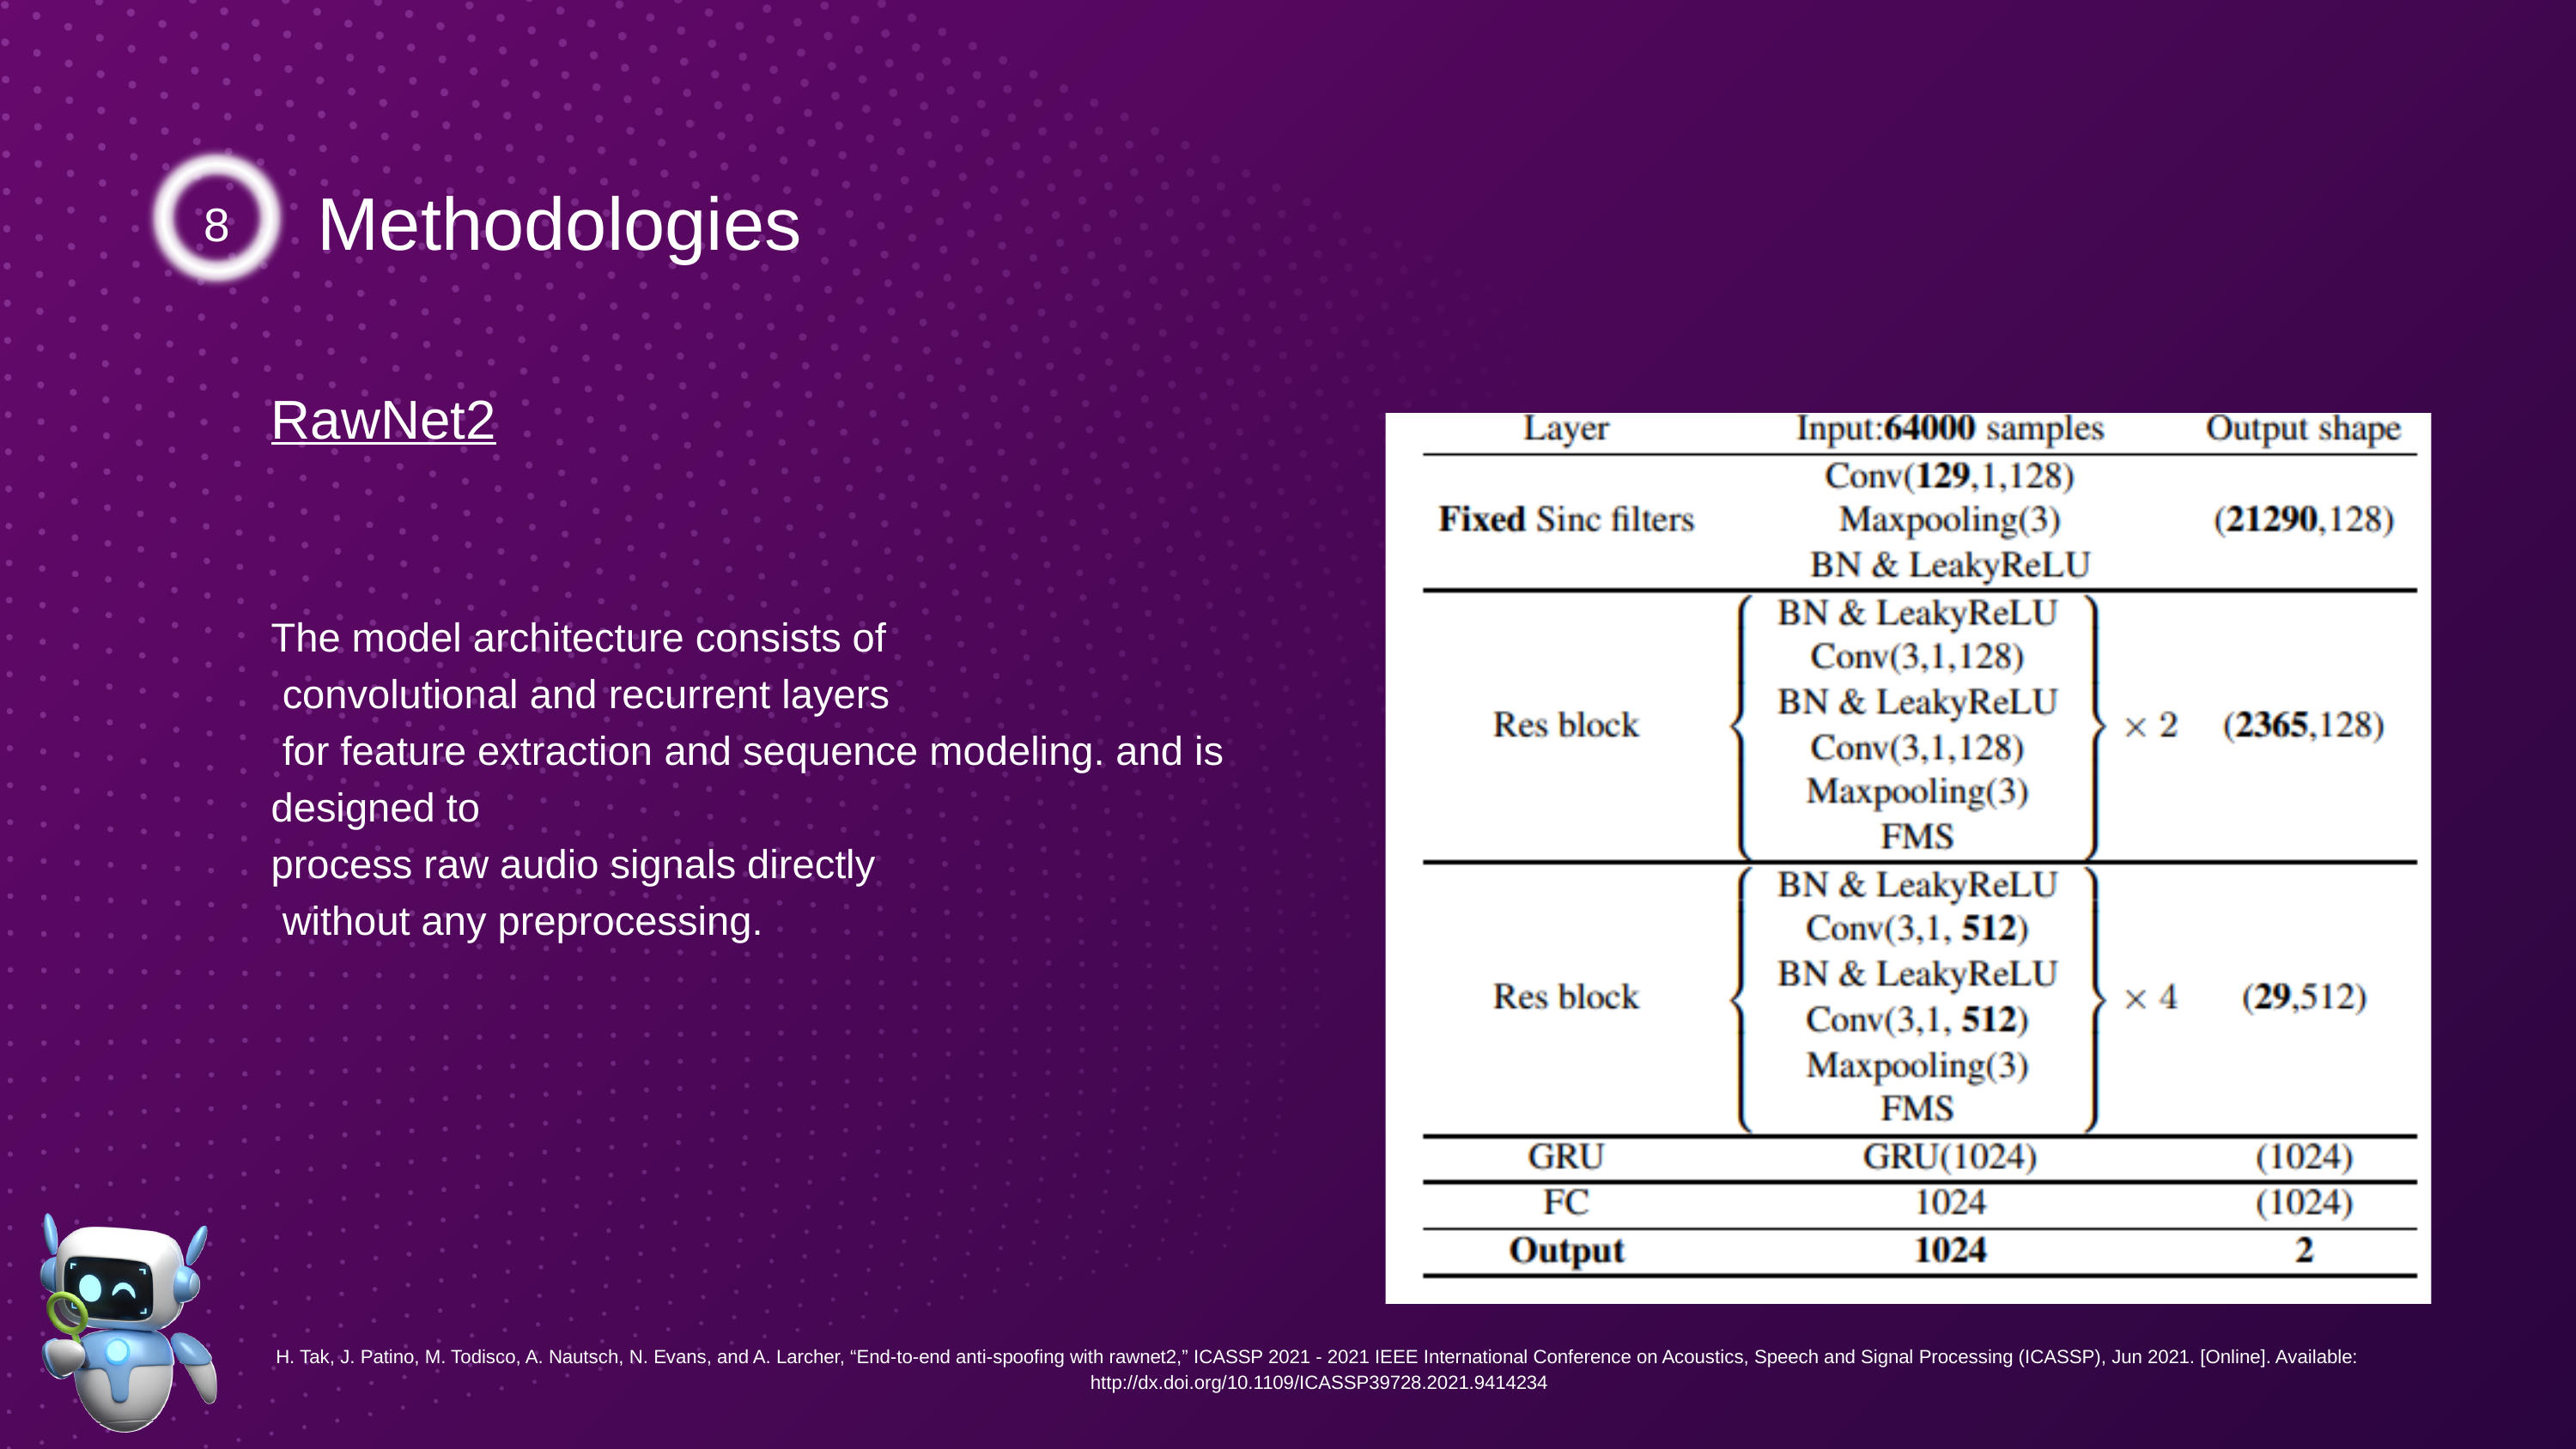

8
Methodologies
RawNet2

The model architecture consists of
 convolutional and recurrent layers
 for feature extraction and sequence modeling. and is designed to
process raw audio signals directly
 without any preprocessing.

H. Tak, J. Patino, M. Todisco, A. Nautsch, N. Evans, and A. Larcher, “End-to-end anti-spoofing with rawnet2,” ICASSP 2021 - 2021 IEEE International Conference on Acoustics, Speech and Signal Processing (ICASSP), Jun 2021. [Online]. Available: http://dx.doi.org/10.1109/ICASSP39728.2021.9414234